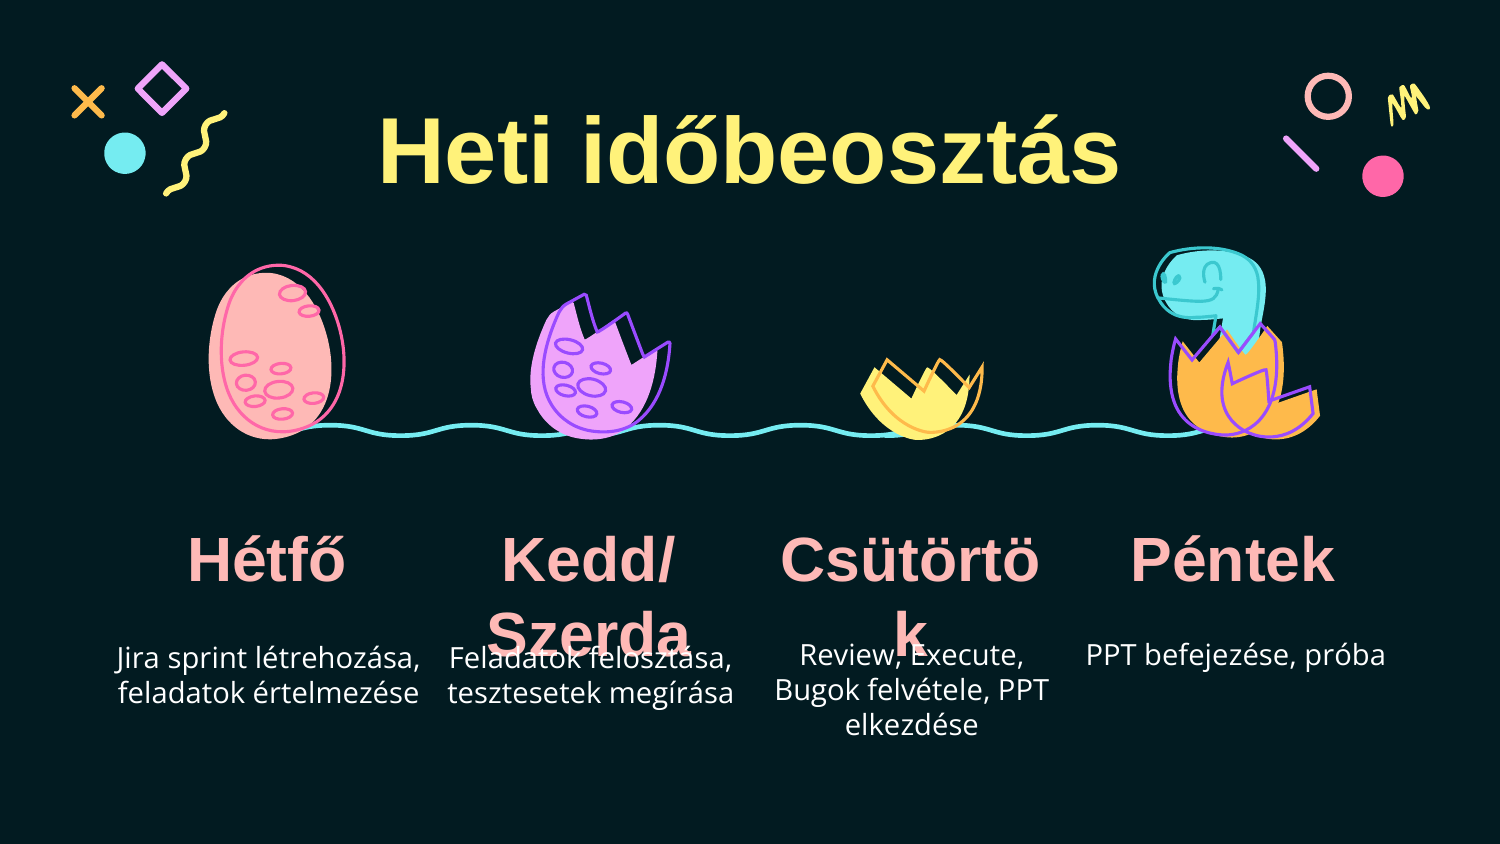

# Heti időbeosztás

Hétfő
Kedd/Szerda
Csütörtök
Péntek
Review, Execute, Bugok felvétele, PPT elkezdése
PPT befejezése, próba
Jira sprint létrehozása, feladatok értelmezése
Feladatok felosztása, tesztesetek megírása